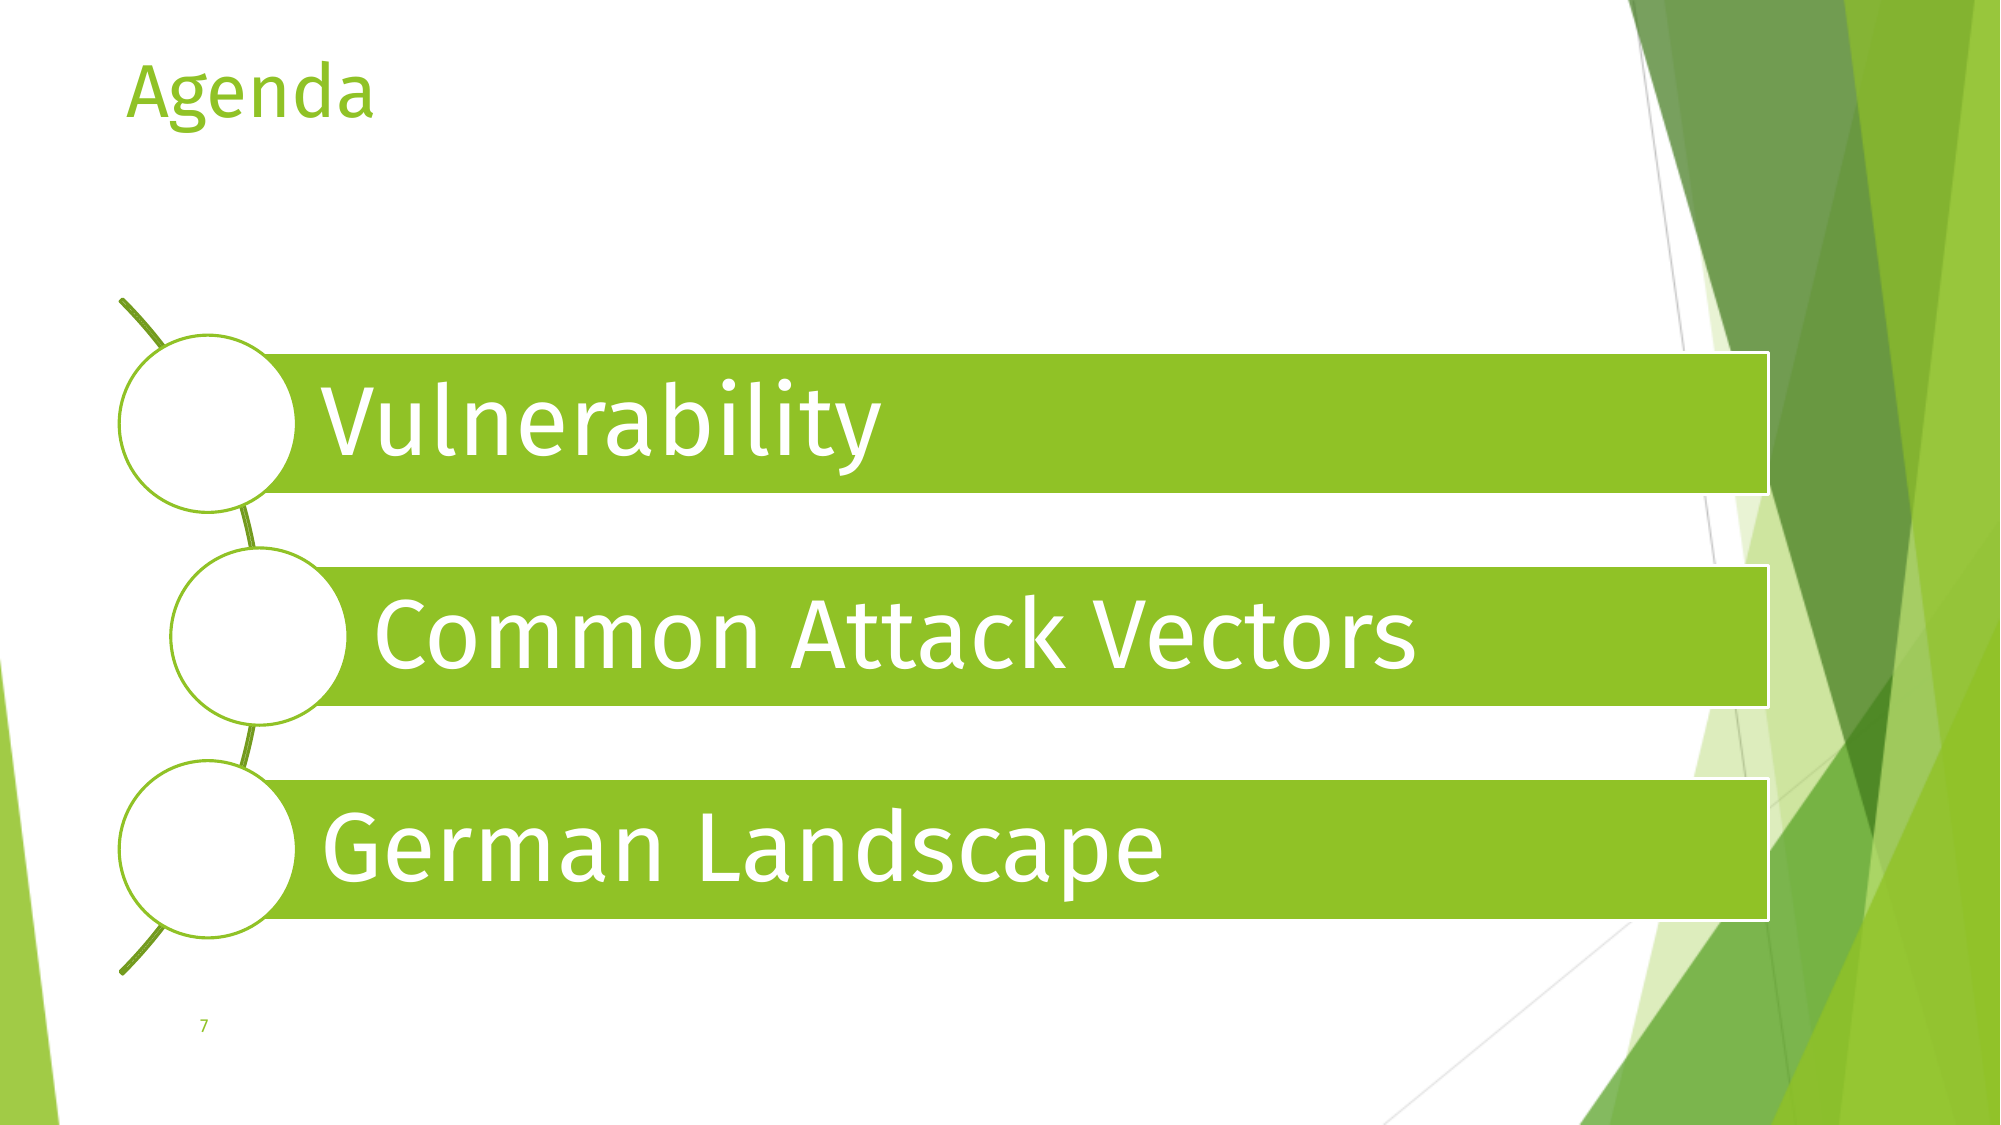

# Agenda
Vulnerability
Common Attack Vectors
German Landscape
7